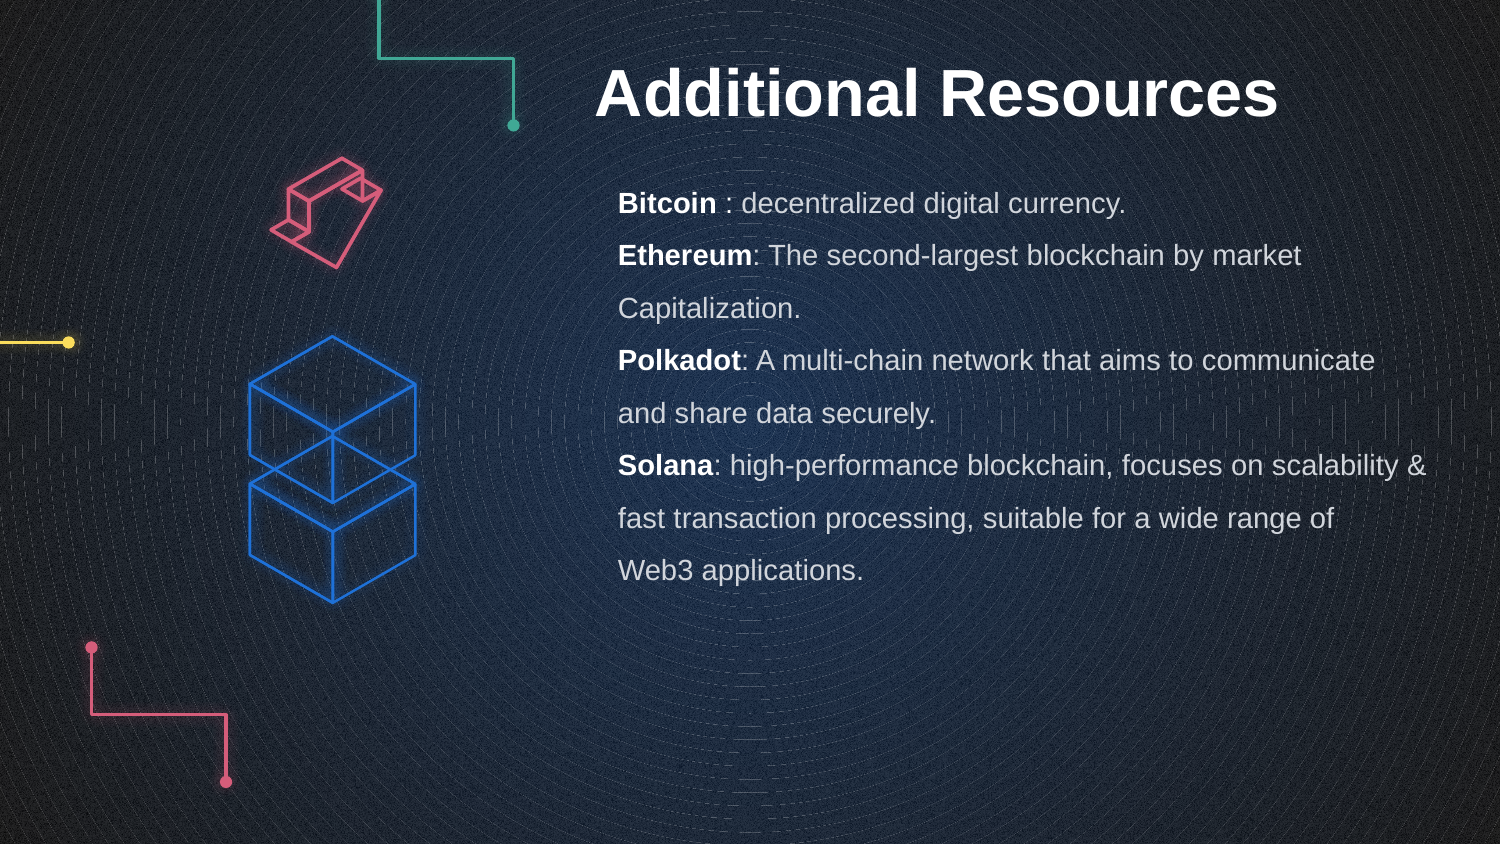

# Additional Resources
Bitcoin : decentralized digital currency.
Ethereum: The second-largest blockchain by market
Capitalization.
Polkadot: A multi-chain network that aims to communicate
and share data securely.
Solana: high-performance blockchain, focuses on scalability &
fast transaction processing, suitable for a wide range of
Web3 applications.